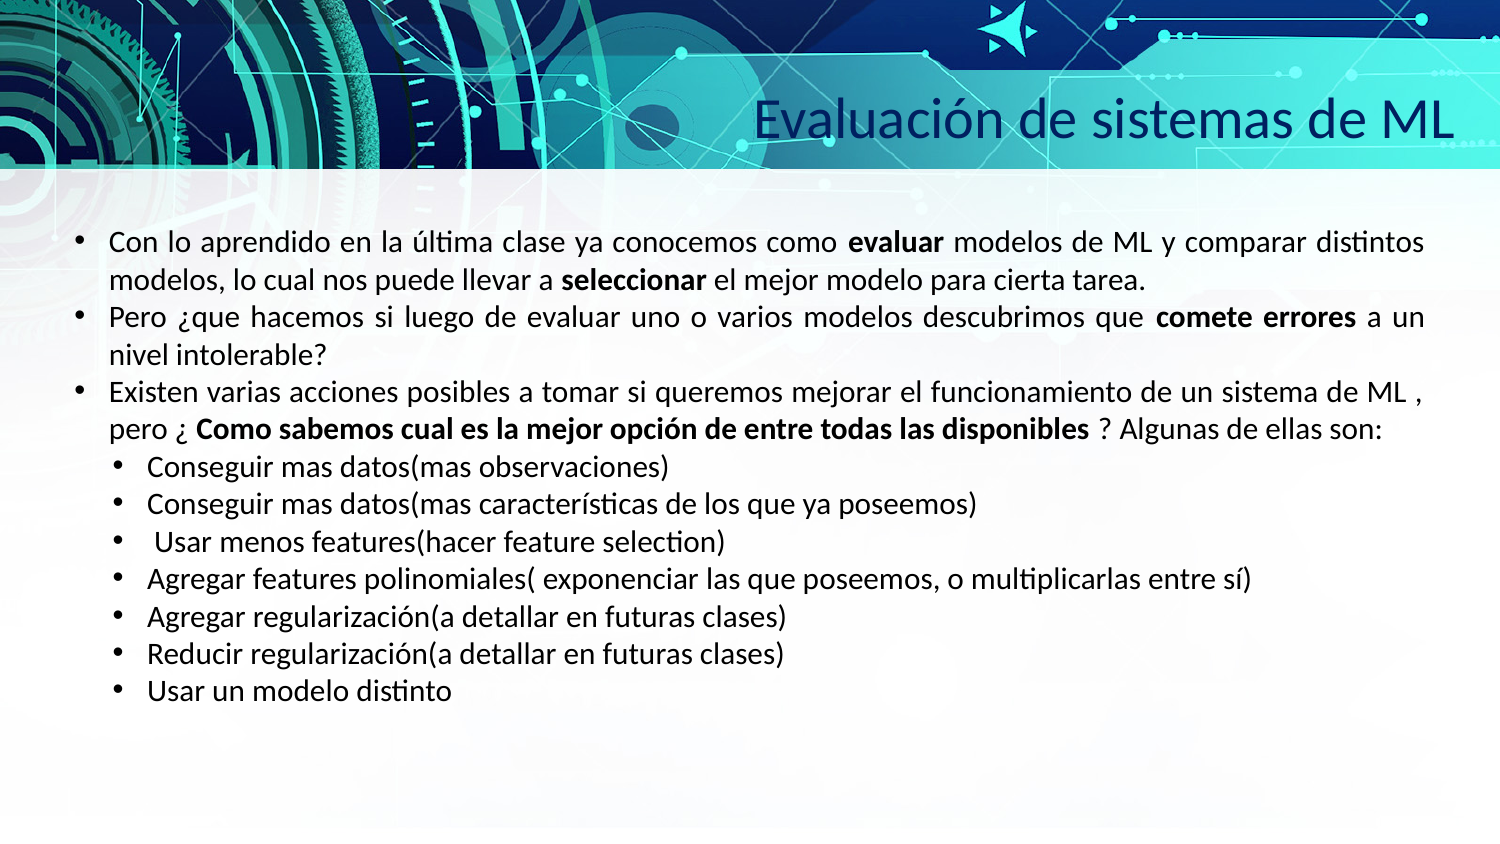

Evaluación de sistemas de ML
Con lo aprendido en la última clase ya conocemos como evaluar modelos de ML y comparar distintos modelos, lo cual nos puede llevar a seleccionar el mejor modelo para cierta tarea.
Pero ¿que hacemos si luego de evaluar uno o varios modelos descubrimos que comete errores a un nivel intolerable?
Existen varias acciones posibles a tomar si queremos mejorar el funcionamiento de un sistema de ML , pero ¿ Como sabemos cual es la mejor opción de entre todas las disponibles ? Algunas de ellas son:
Conseguir mas datos(mas observaciones)
Conseguir mas datos(mas características de los que ya poseemos)
 Usar menos features(hacer feature selection)
Agregar features polinomiales( exponenciar las que poseemos, o multiplicarlas entre sí)
Agregar regularización(a detallar en futuras clases)
Reducir regularización(a detallar en futuras clases)
Usar un modelo distinto